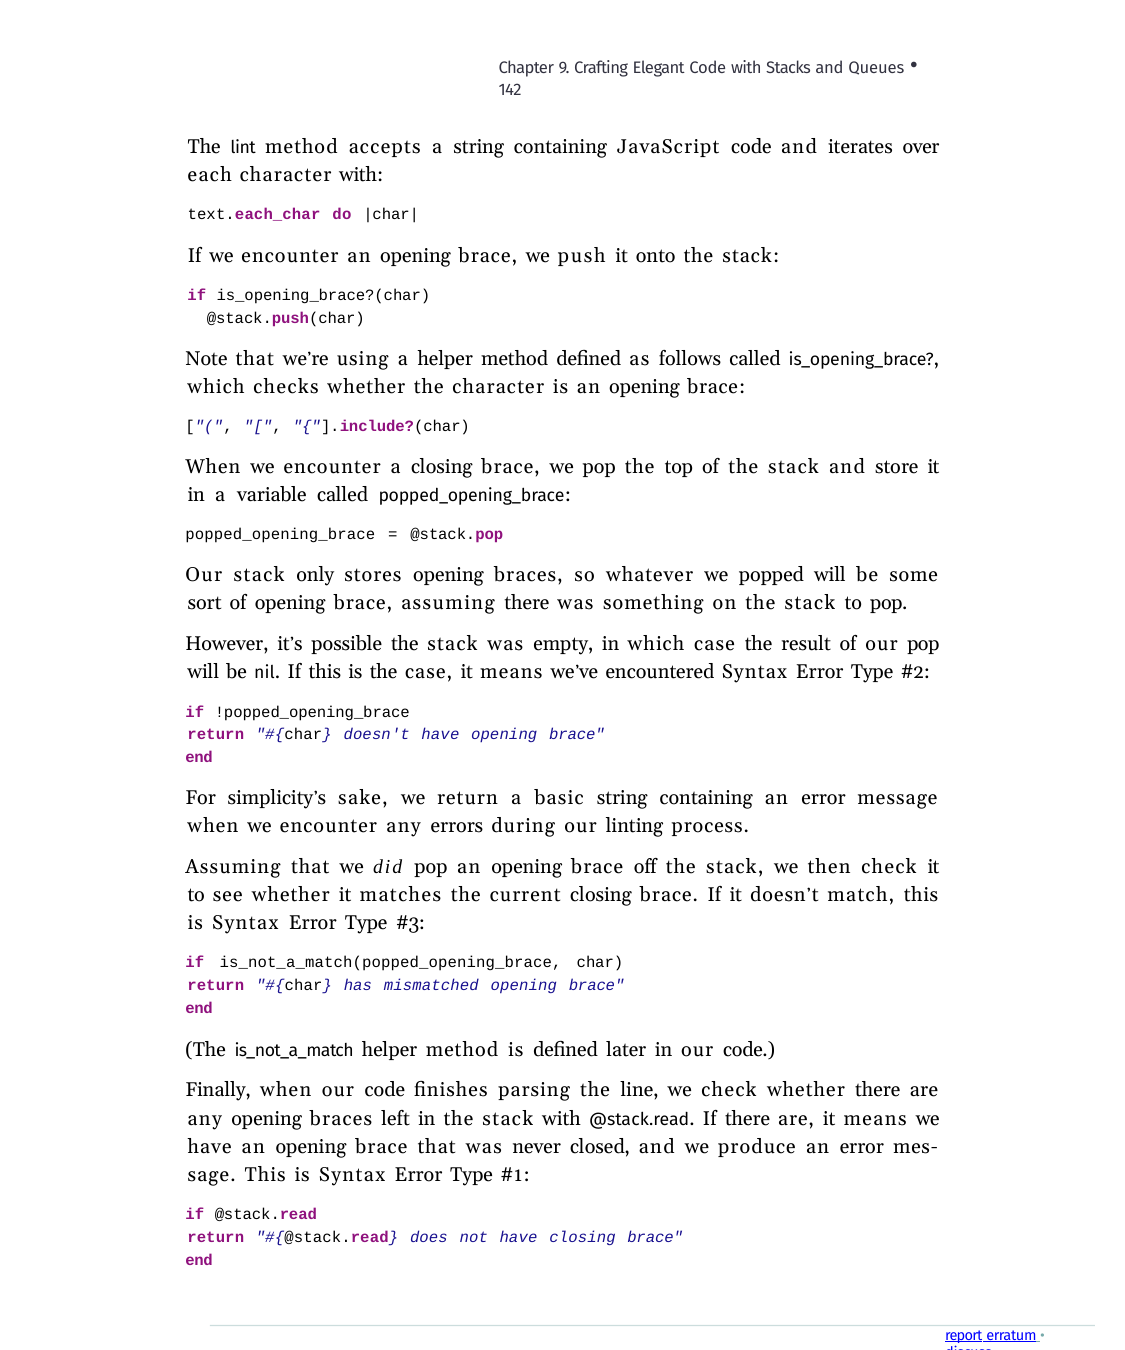

Chapter 9. Crafting Elegant Code with Stacks and Queues • 142

The lint method accepts a string containing JavaScript code and iterates over each character with:
text.each_char do |char|

If we encounter an opening brace, we push it onto the stack:
if is_opening_brace?(char) @stack.push(char)
Note that we’re using a helper method defined as follows called is_opening_brace?, which checks whether the character is an opening brace:
["(", "[", "{"].include?(char)
When we encounter a closing brace, we pop the top of the stack and store it in a variable called popped_opening_brace:
popped_opening_brace = @stack.pop
Our stack only stores opening braces, so whatever we popped will be some sort of opening brace, assuming there was something on the stack to pop.
However, it’s possible the stack was empty, in which case the result of our pop will be nil. If this is the case, it means we’ve encountered Syntax Error Type #2:
if !popped_opening_brace
return "#{char} doesn't have opening brace"
end
For simplicity’s sake, we return a basic string containing an error message when we encounter any errors during our linting process.
Assuming that we did pop an opening brace off the stack, we then check it to see whether it matches the current closing brace. If it doesn’t match, this is Syntax Error Type #3:
if is_not_a_match(popped_opening_brace, char)
return "#{char} has mismatched opening brace"
end

(The is_not_a_match helper method is defined later in our code.)
Finally, when our code finishes parsing the line, we check whether there are any opening braces left in the stack with @stack.read. If there are, it means we have an opening brace that was never closed, and we produce an error mes- sage. This is Syntax Error Type #1:
if @stack.read
return "#{@stack.read} does not have closing brace"
end
report erratum • discuss